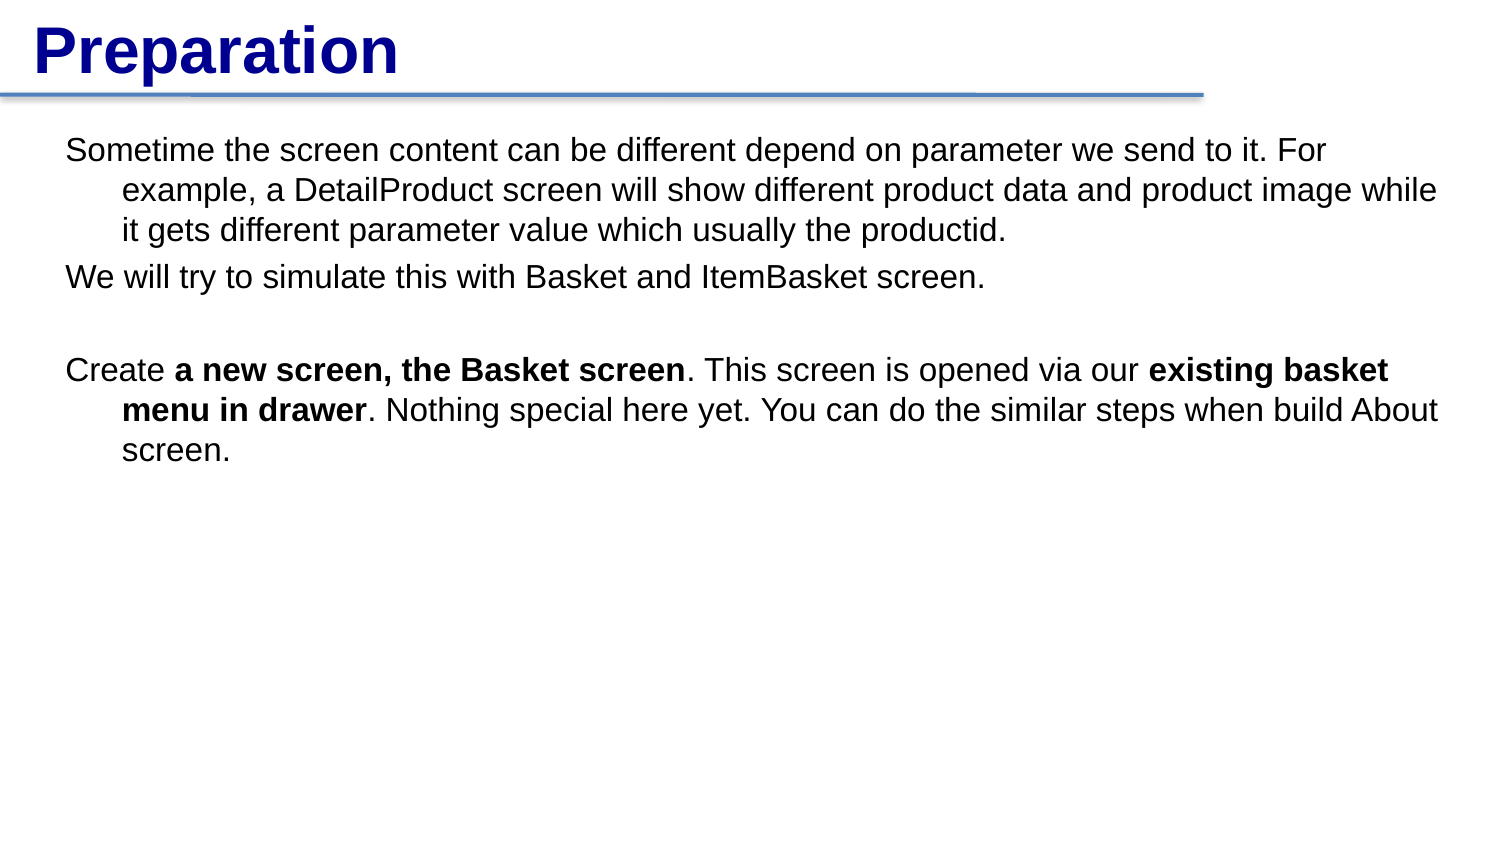

# Preparation

Sometime the screen content can be different depend on parameter we send to it. For example, a DetailProduct screen will show different product data and product image while it gets different parameter value which usually the productid.
We will try to simulate this with Basket and ItemBasket screen.

Create a new screen, the Basket screen. This screen is opened via our existing basket menu in drawer. Nothing special here yet. You can do the similar steps when build About screen.